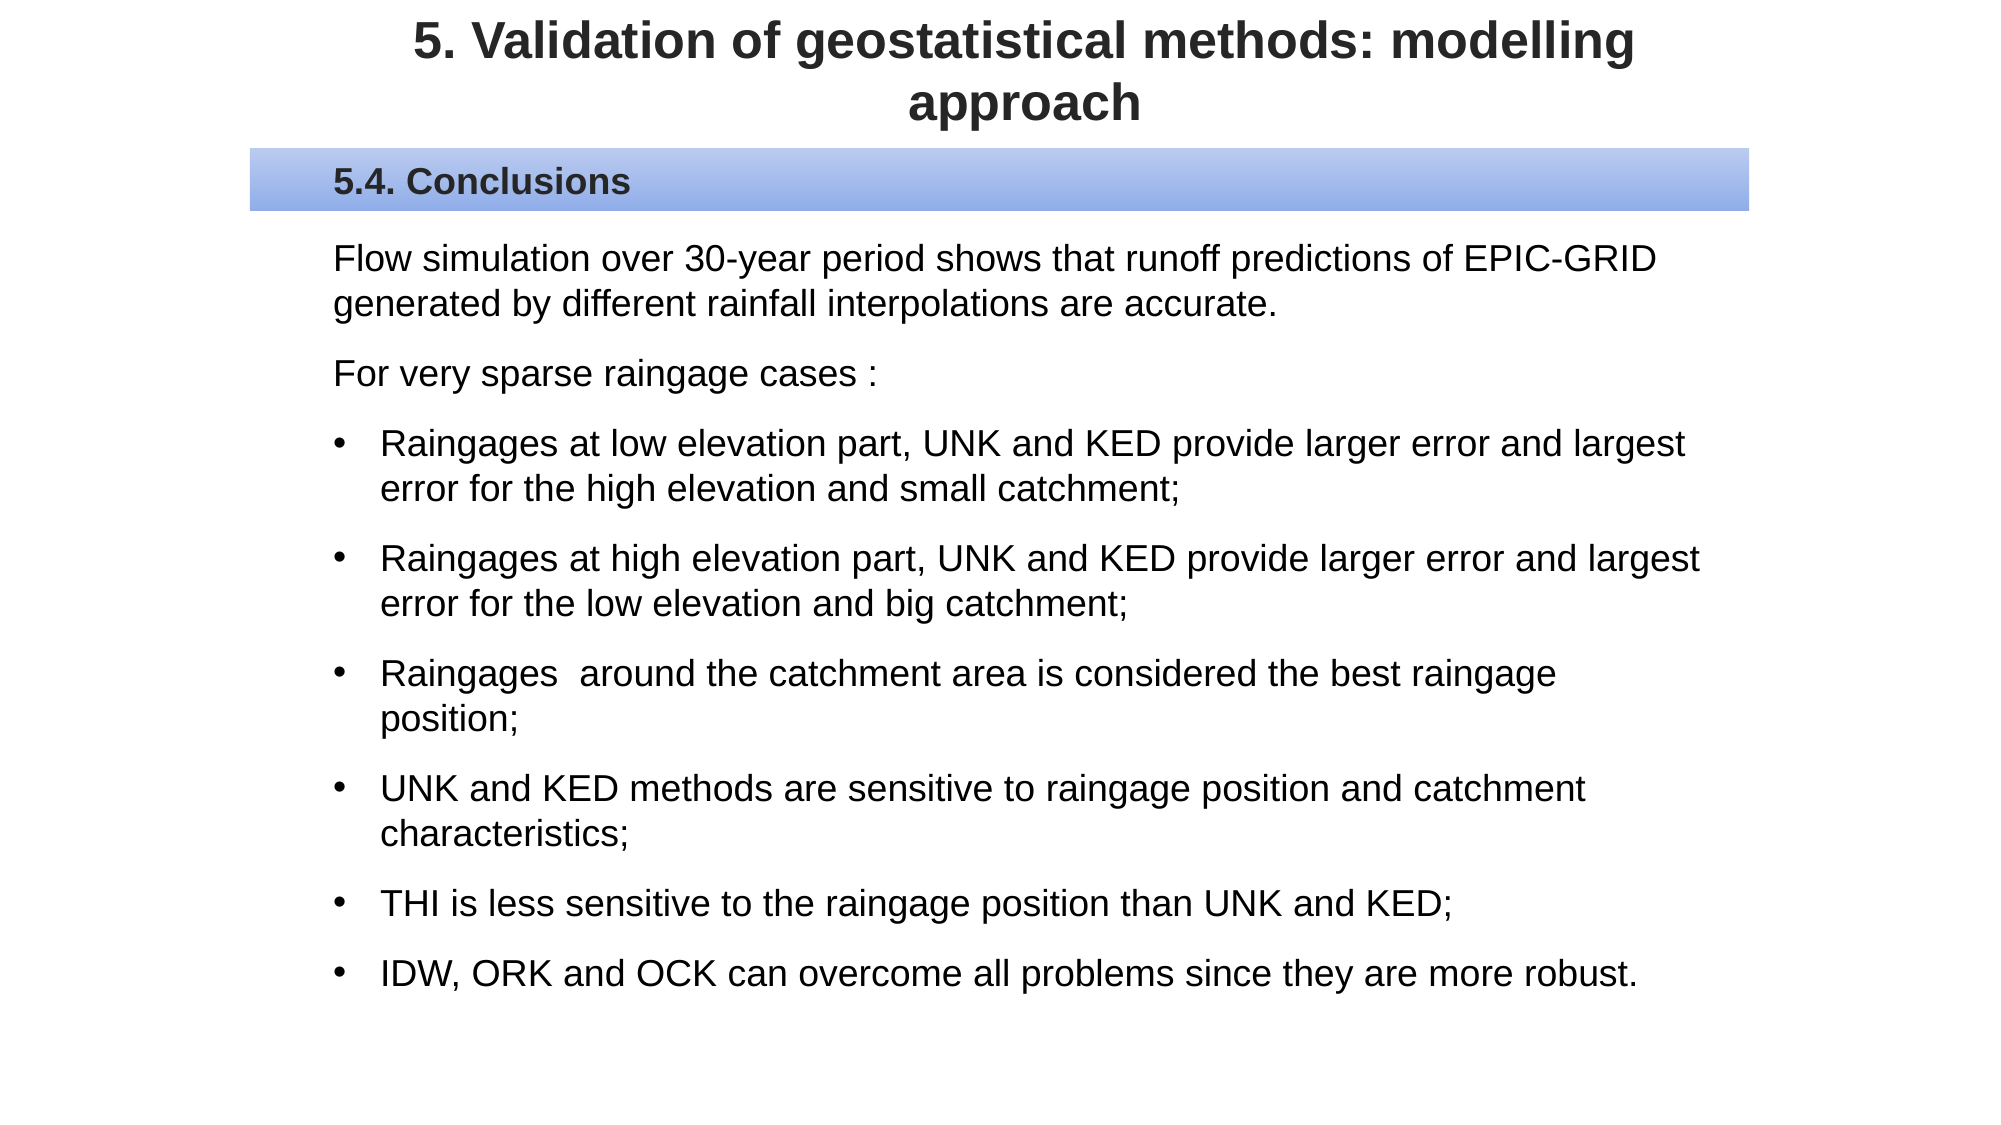

# 5. Validation of geostatistical methods: modelling approach

5.4. Conclusions
Flow simulation over 30-year period shows that runoff predictions of EPIC-GRID generated by different rainfall interpolations are accurate.
For very sparse raingage cases :
Raingages at low elevation part, UNK and KED provide larger error and largest error for the high elevation and small catchment;
Raingages at high elevation part, UNK and KED provide larger error and largest error for the low elevation and big catchment;
Raingages  around the catchment area is considered the best raingage position;
UNK and KED methods are sensitive to raingage position and catchment characteristics;
THI is less sensitive to the raingage position than UNK and KED;
IDW, ORK and OCK can overcome all problems since they are more robust.